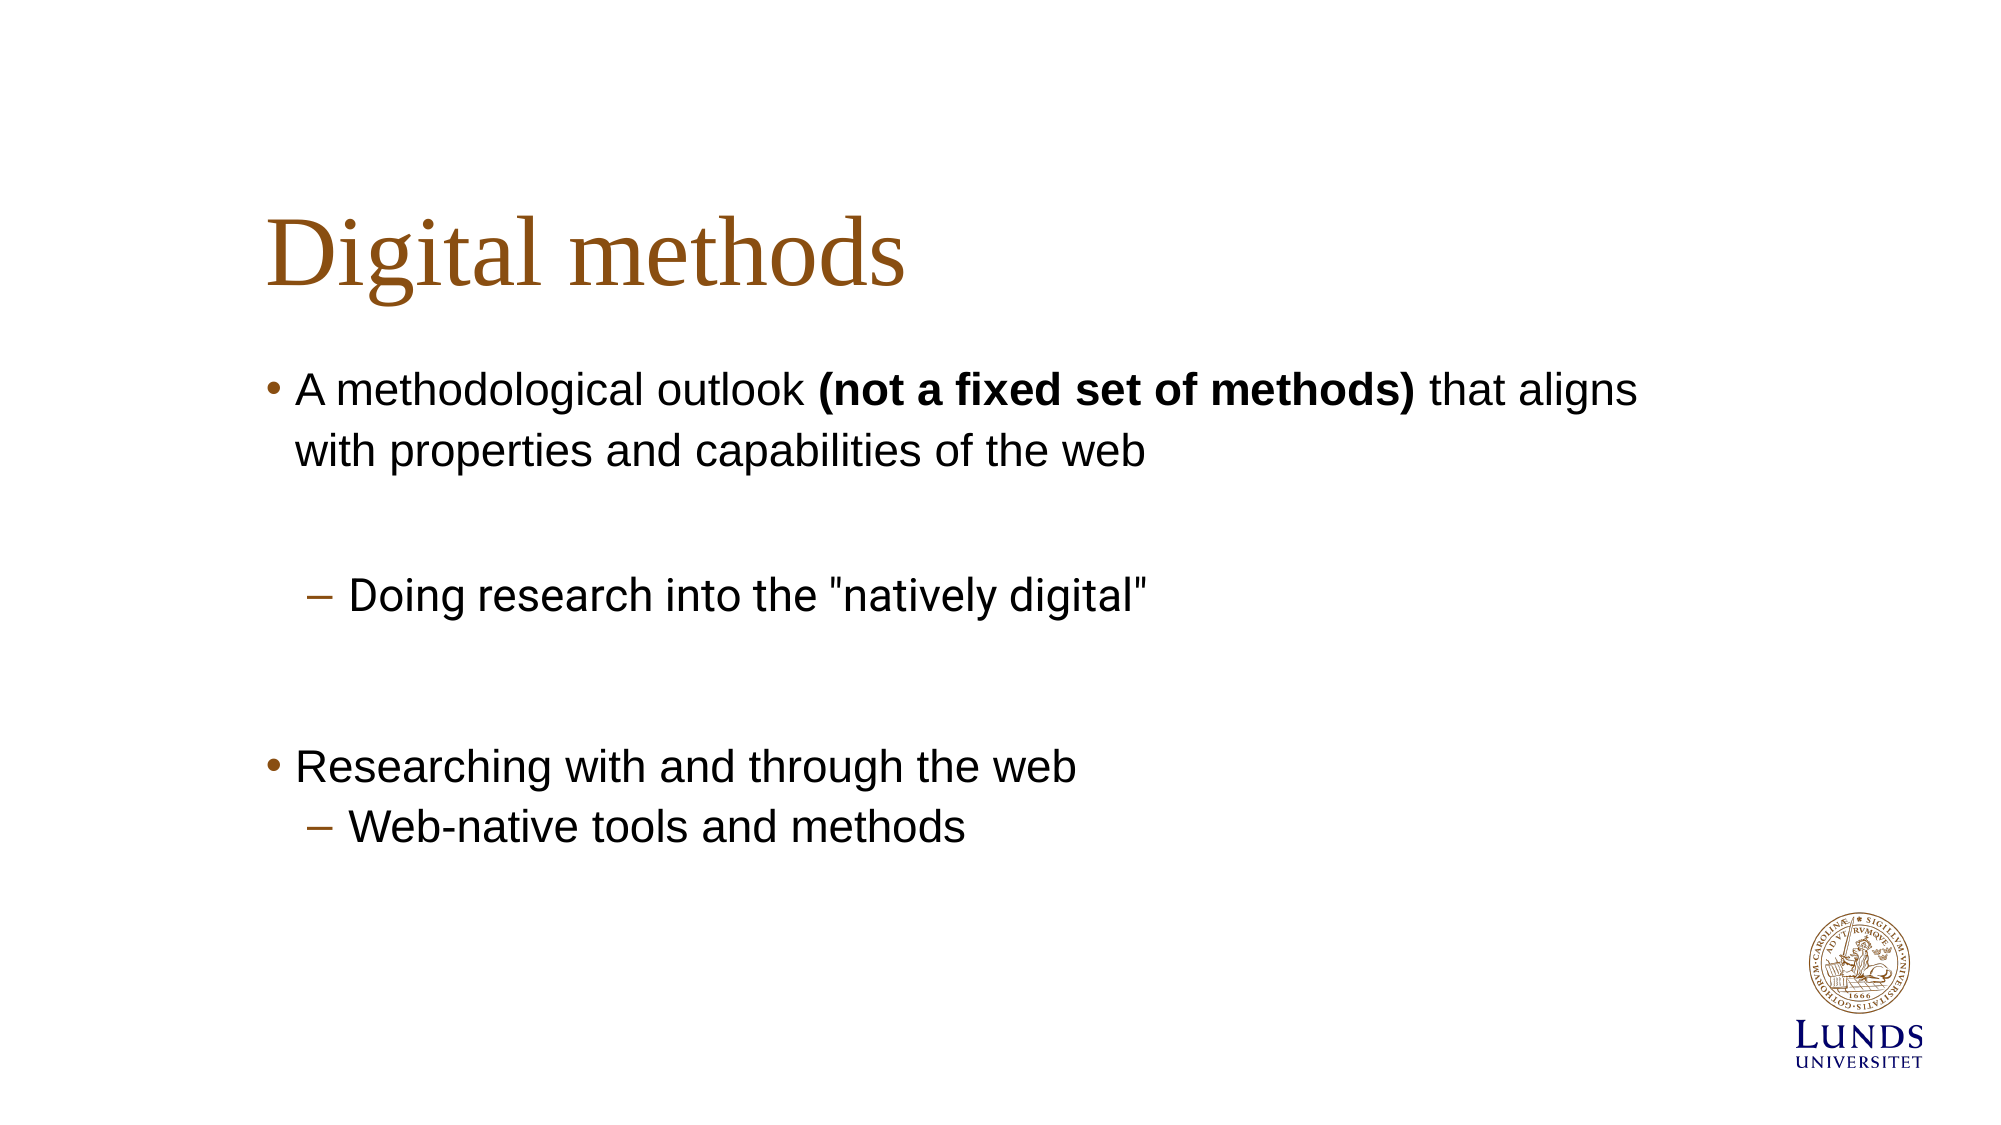

# Digital methods
A methodological outlook (not a fixed set of methods) that aligns with properties and capabilities of the web

Doing research into the "natively digital"

Researching with and through the web
Web-native tools and methods